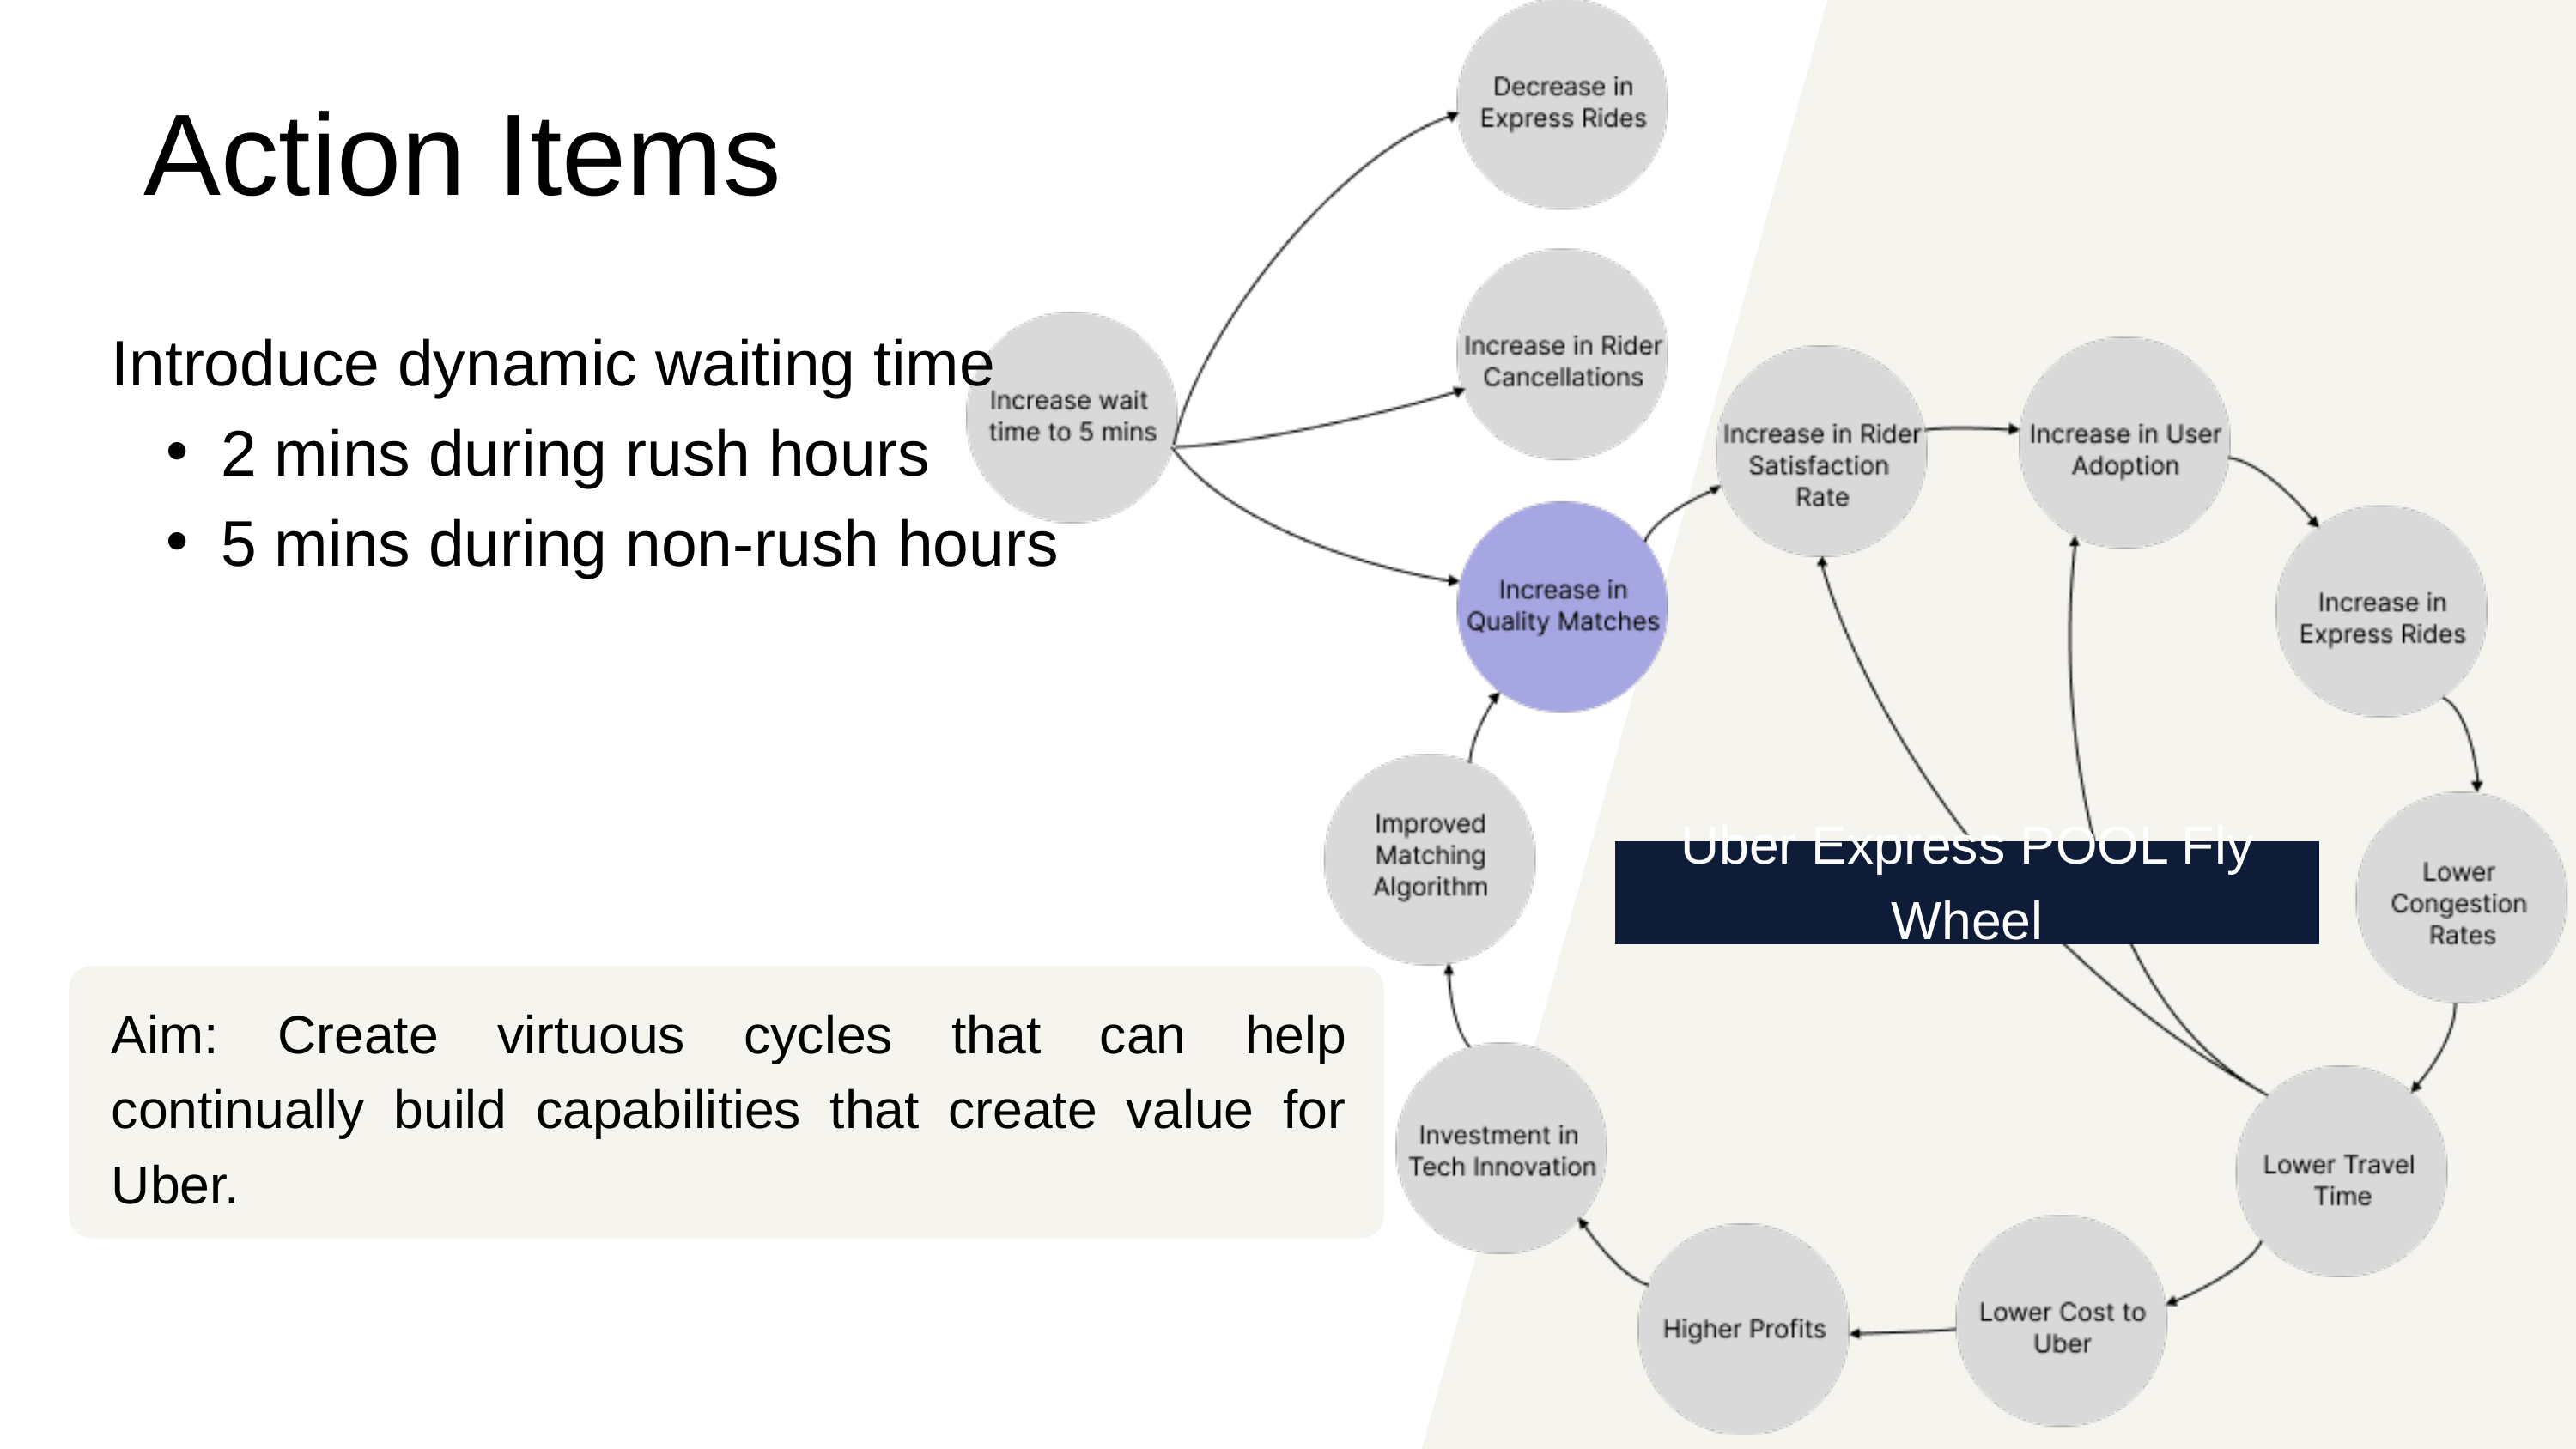

Action Items

Introduce dynamic waiting time
2 mins during rush hours
5 mins during non-rush hours

Uber Express POOL Fly Wheel

Aim: Create virtuous cycles that can help continually build capabilities that create value for Uber.